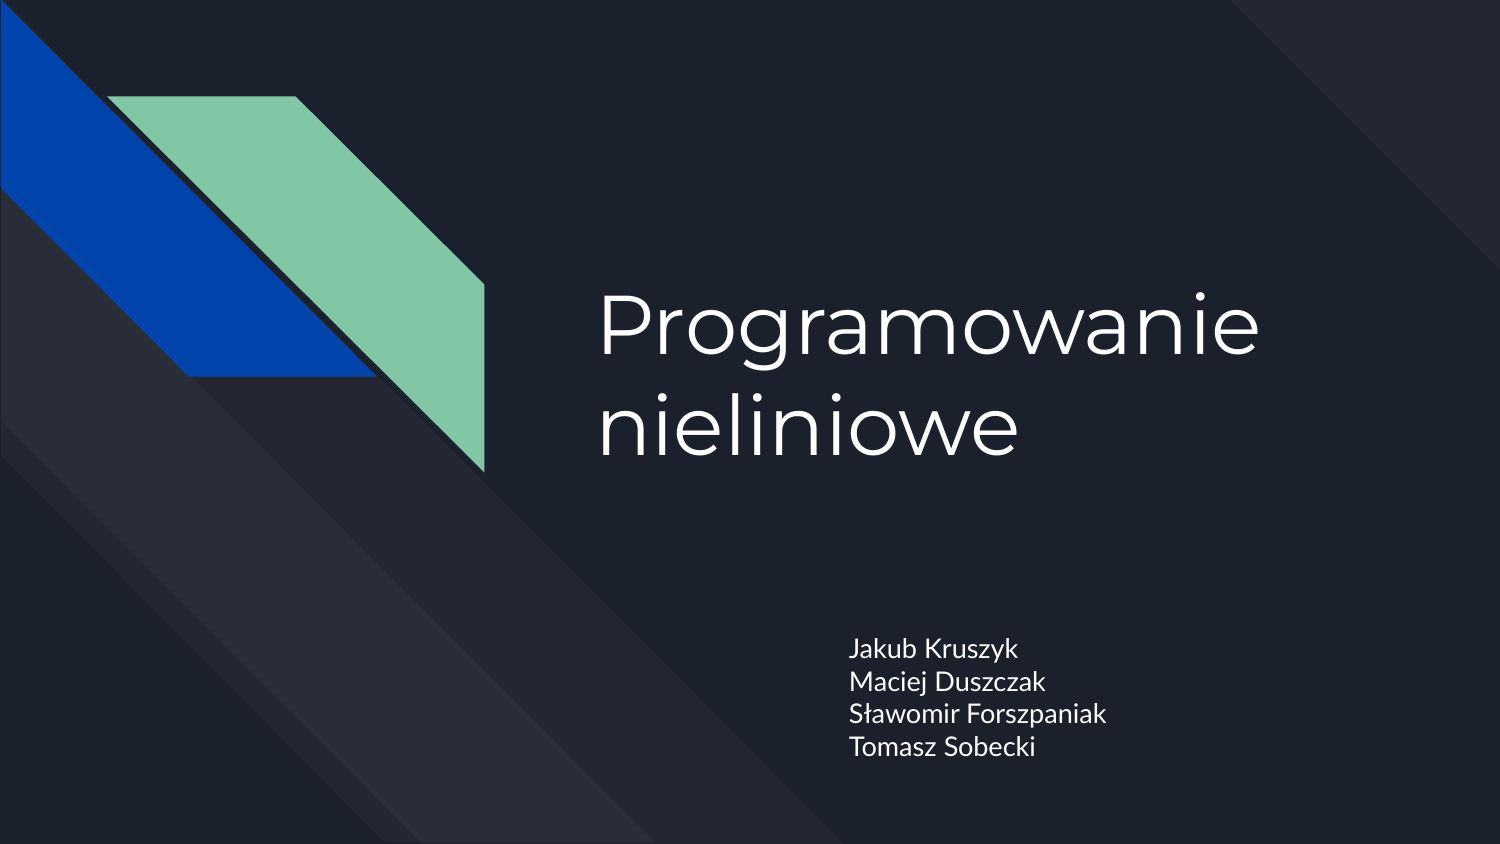

# Programowanie nieliniowe
Jakub Kruszyk
Maciej Duszczak
Sławomir Forszpaniak
Tomasz Sobecki